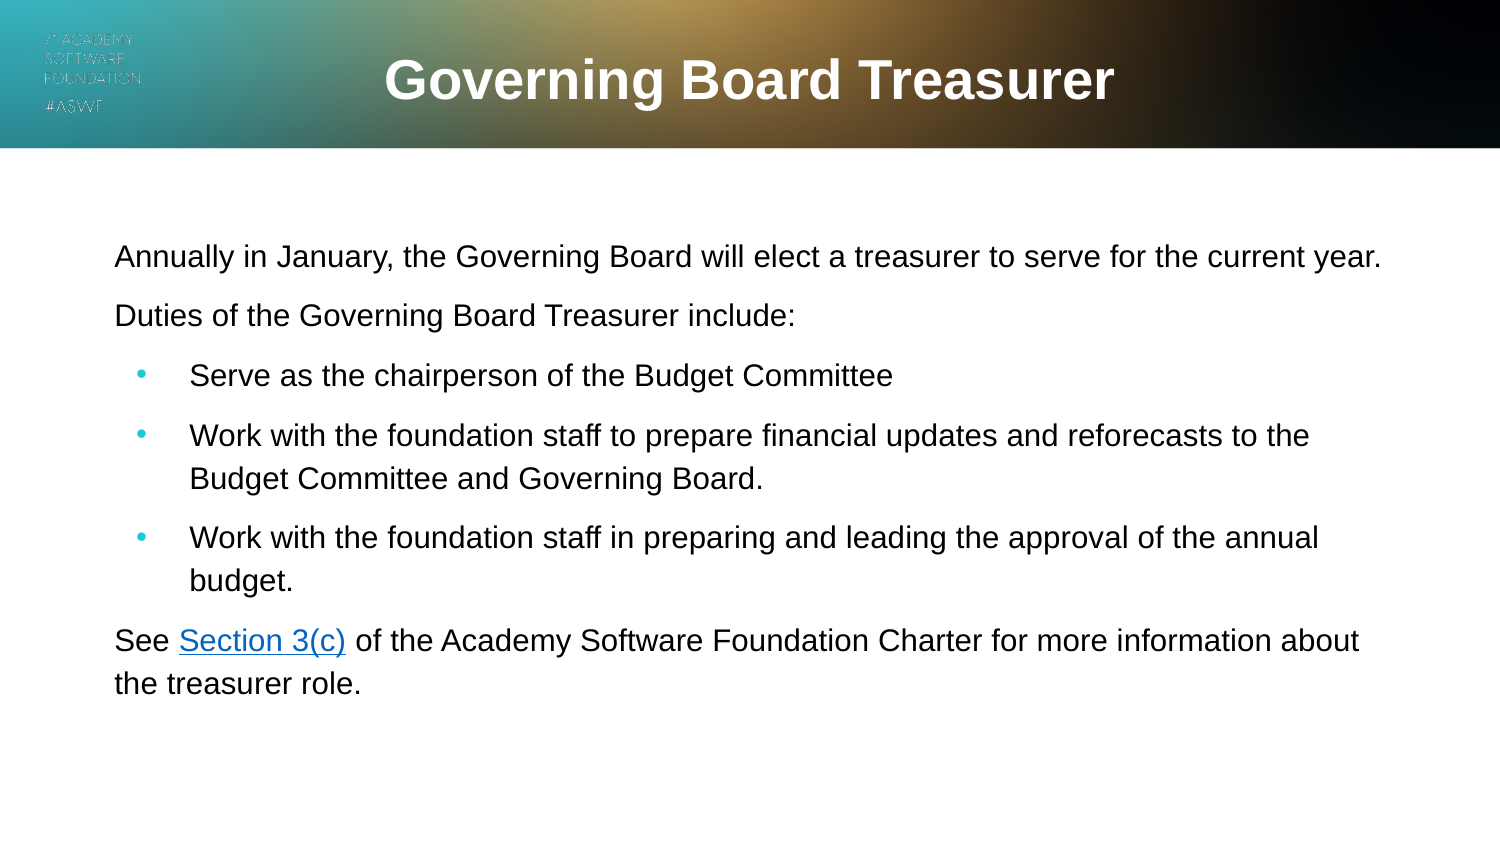

# Governing Board Treasurer
Annually in January, the Governing Board will elect a treasurer to serve for the current year.
Duties of the Governing Board Treasurer include:
Serve as the chairperson of the Budget Committee
Work with the foundation staff to prepare financial updates and reforecasts to the Budget Committee and Governing Board.
Work with the foundation staff in preparing and leading the approval of the annual budget.
See Section 3(c) of the Academy Software Foundation Charter for more information about the treasurer role.